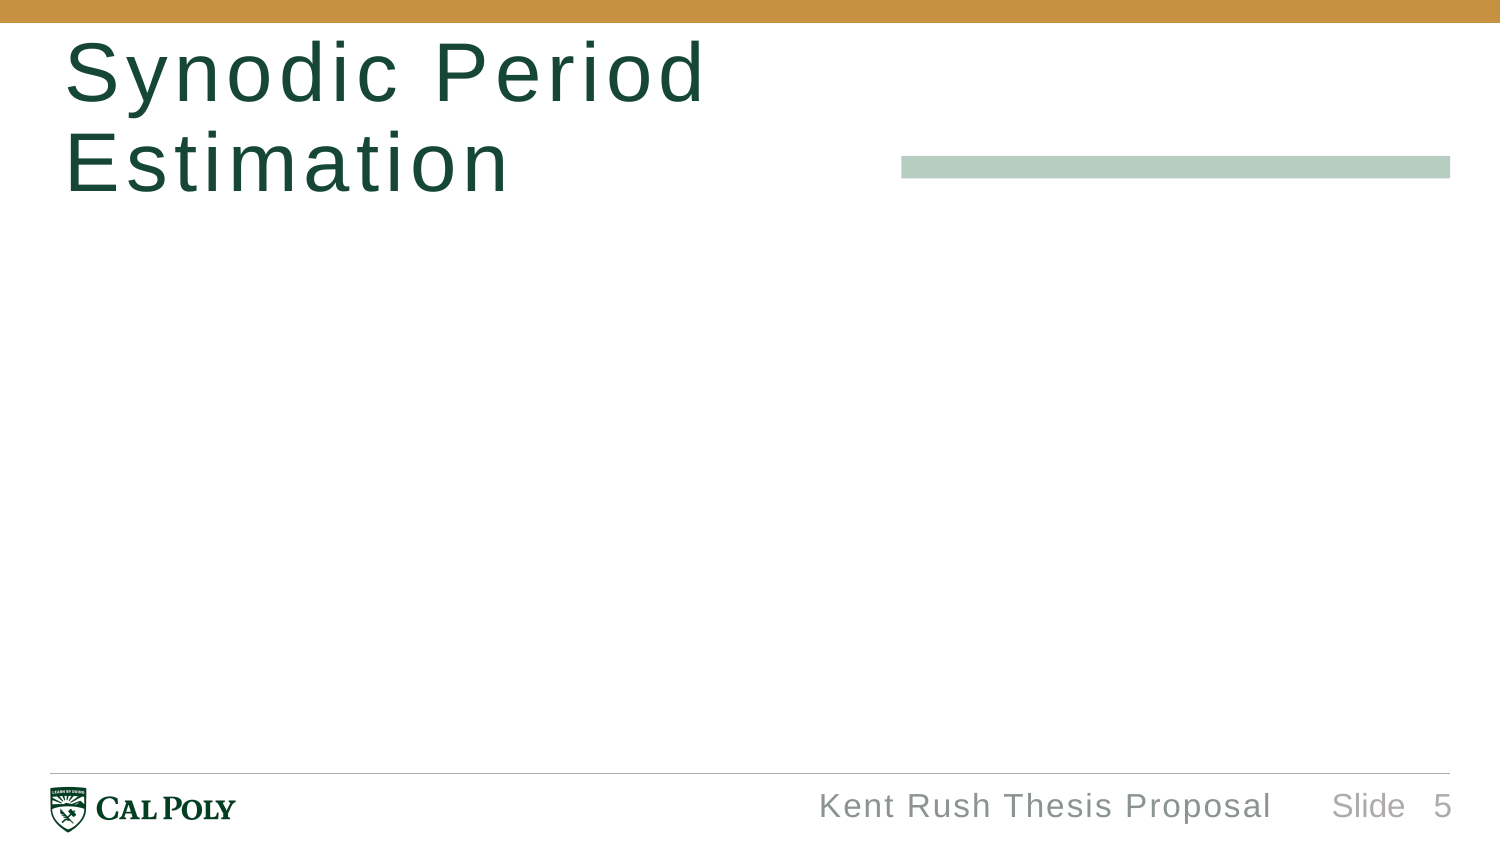

# Synodic Period Estimation

Kent Rush Thesis Proposal
Slide   5